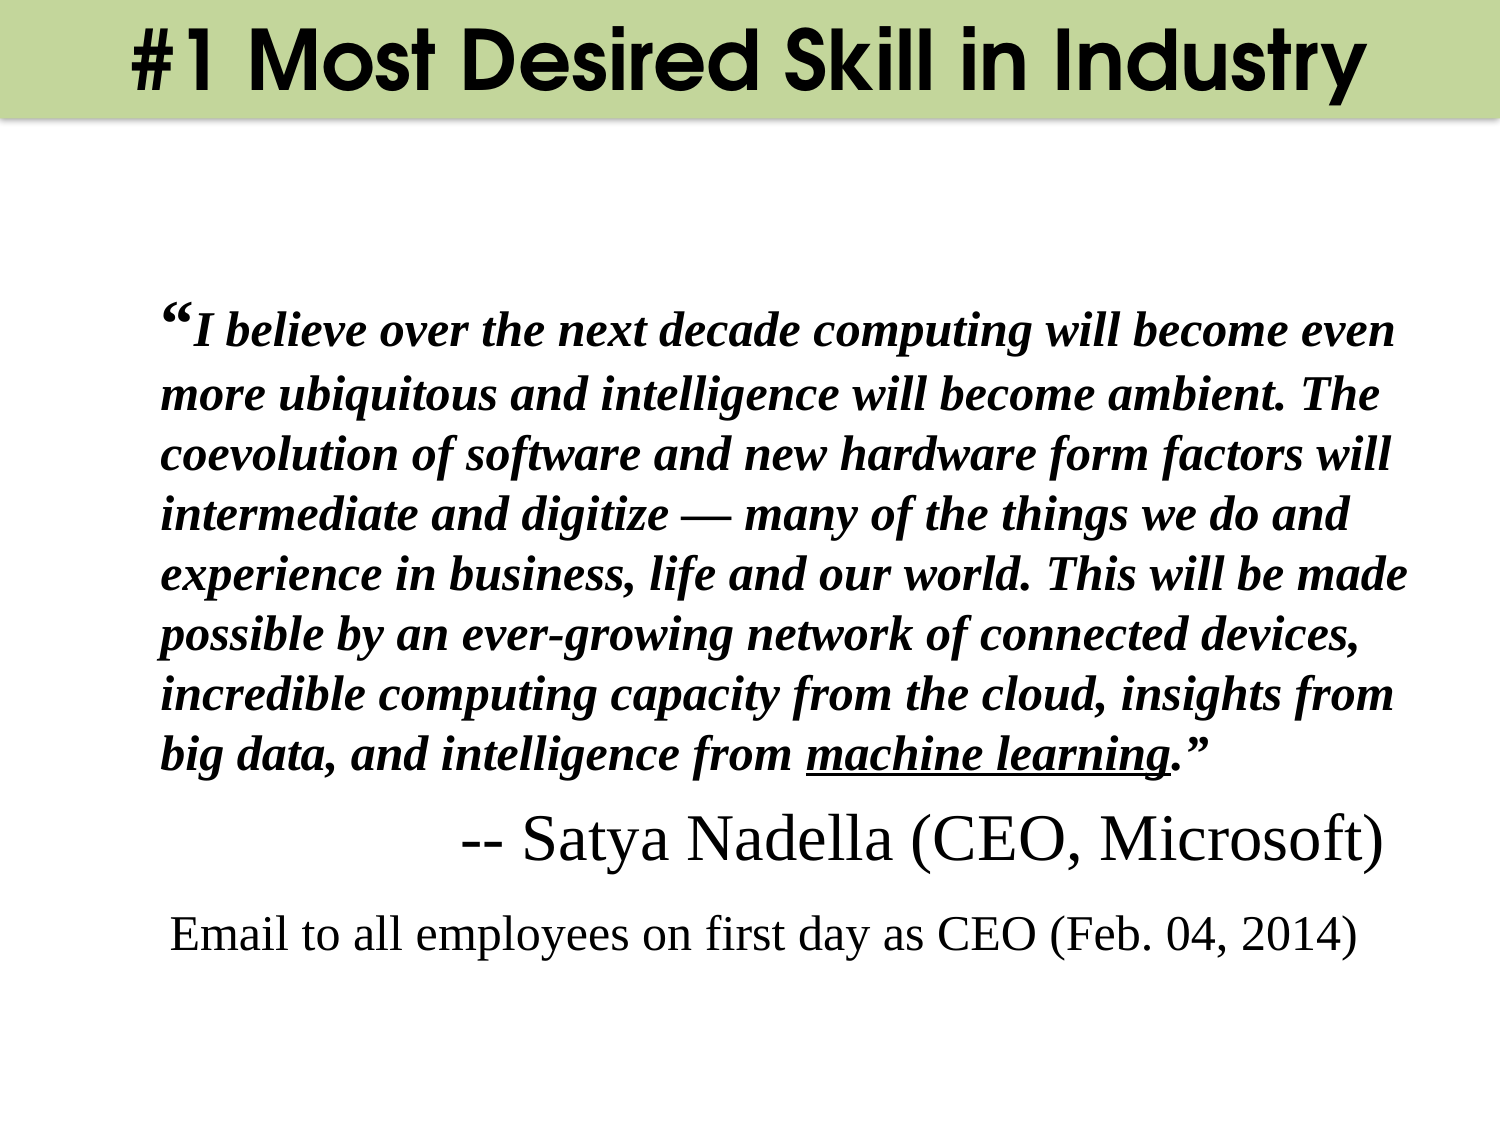

#1 Most Desired Skill in Industry

	“I believe over the next decade computing will become even more ubiquitous and intelligence will become ambient. The coevolution of software and new hardware form factors will intermediate and digitize — many of the things we do and experience in business, life and our world. This will be made possible by an ever-growing network of connected devices, incredible computing capacity from the cloud, insights from big data, and intelligence from machine learning.”
			-- Satya Nadella (CEO, Microsoft)

Email to all employees on first day as CEO (Feb. 04, 2014)